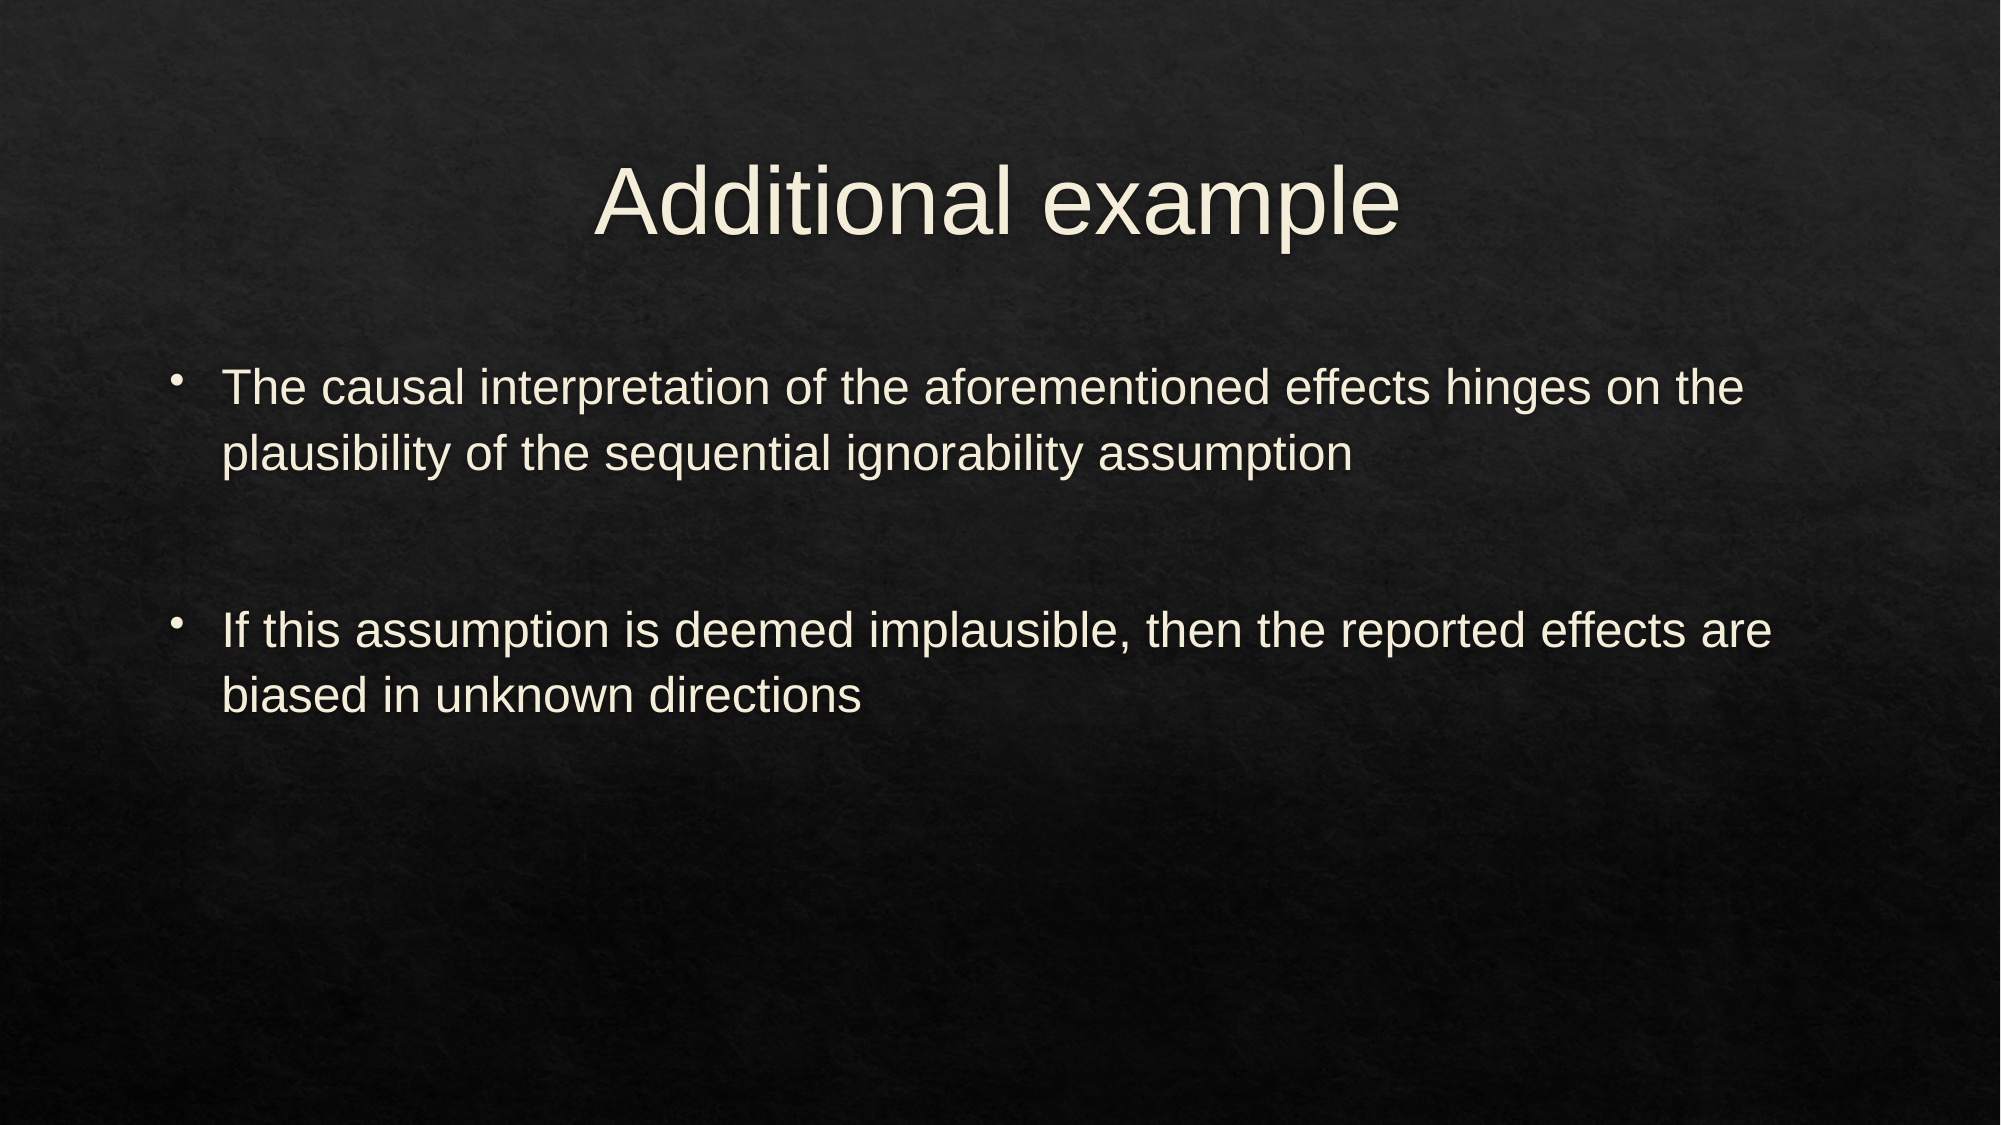

# Additional example
The causal interpretation of the aforementioned effects hinges on the plausibility of the sequential ignorability assumption

If this assumption is deemed implausible, then the reported effects are biased in unknown directions